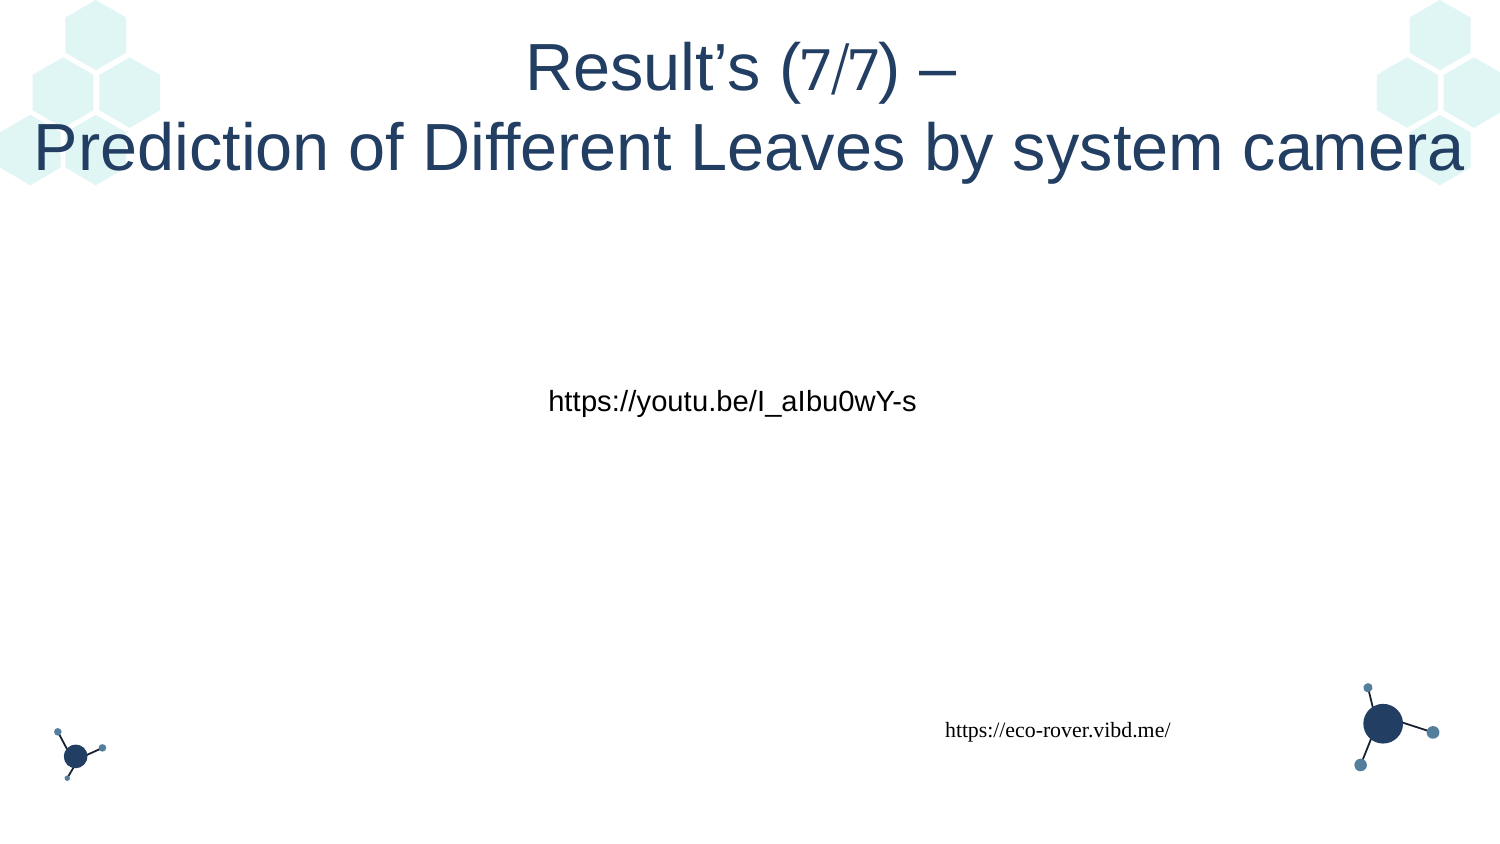

Result’s (7/7) –
Prediction of Different Leaves by system camera
https://youtu.be/I_aIbu0wY-s
https://eco-rover.vibd.me/